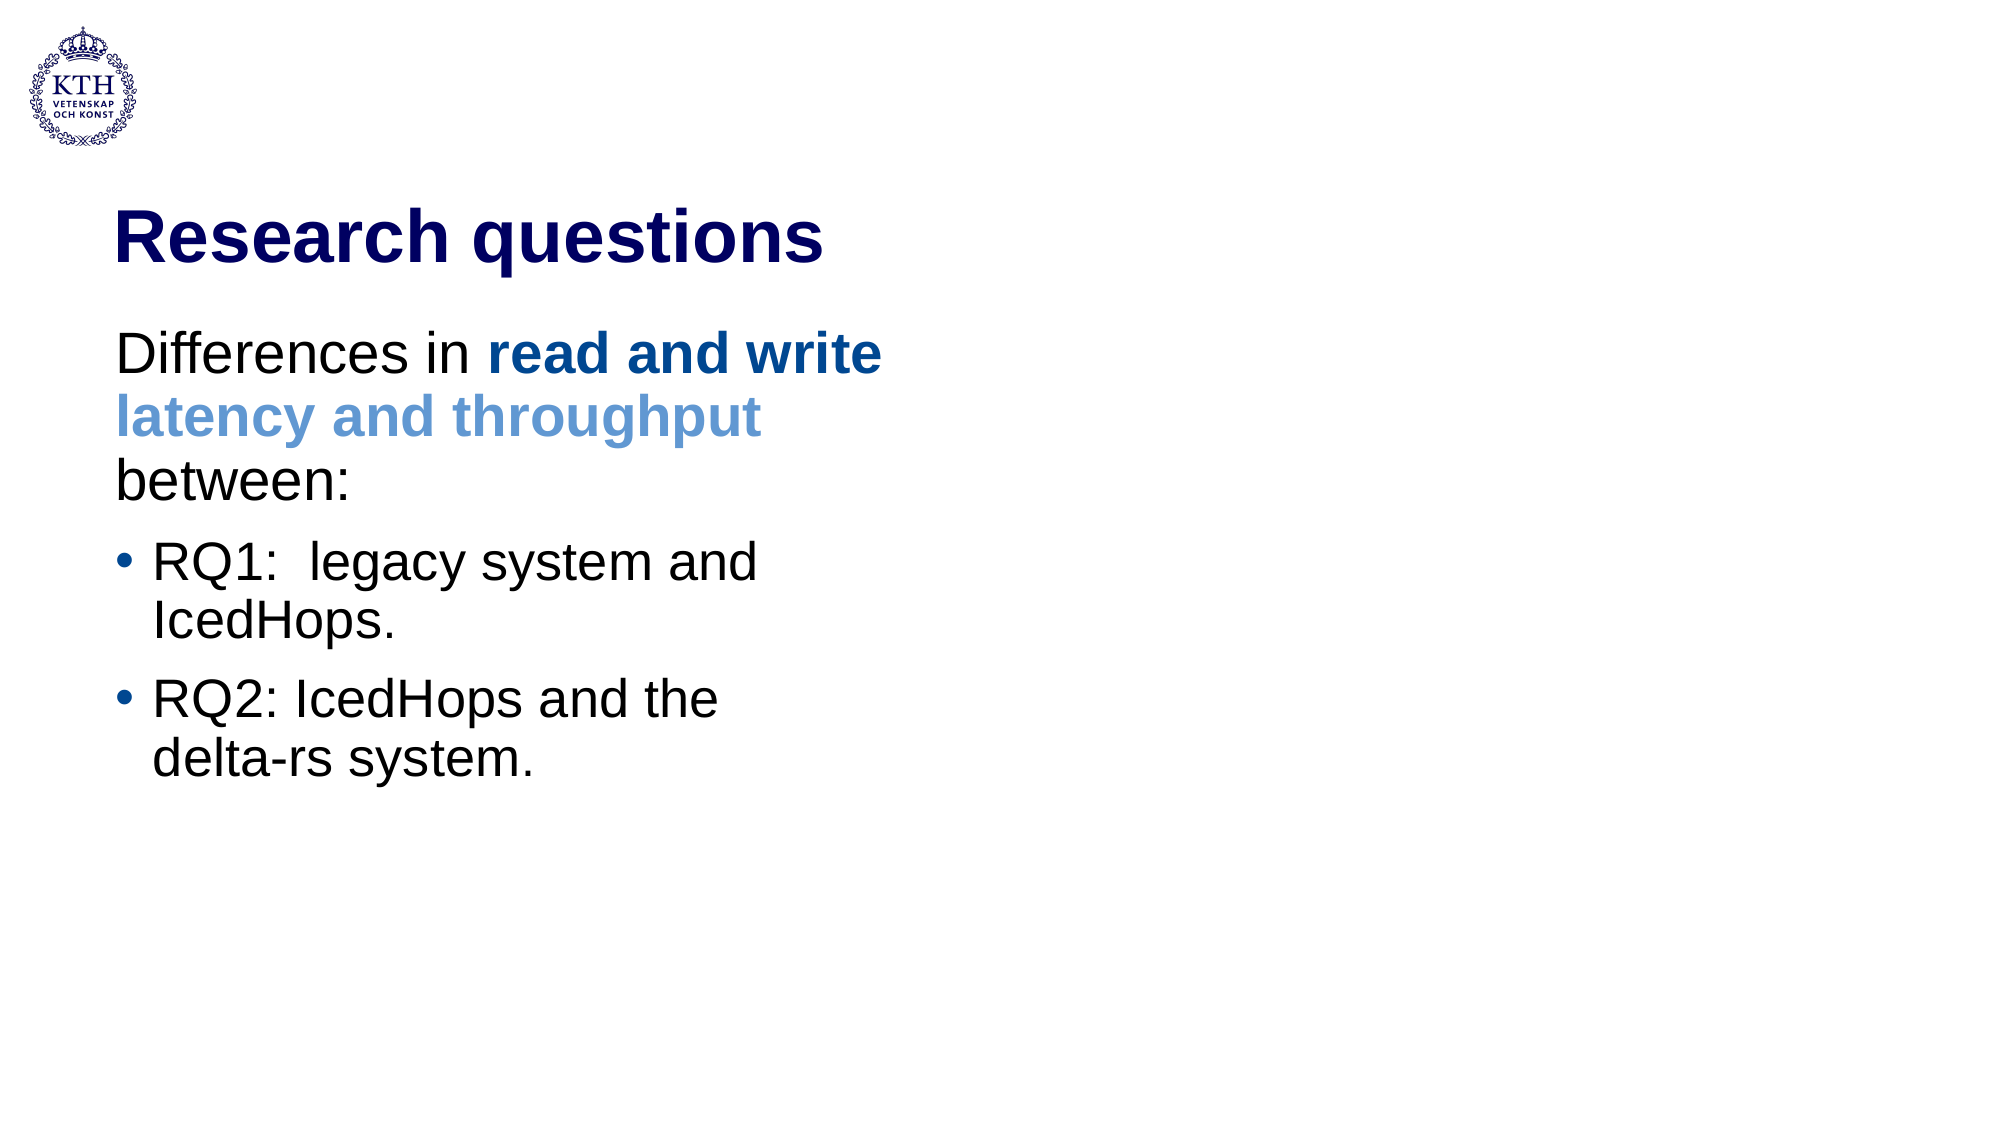

# Research questions
Differences in read and write latency and throughput between:
RQ1:  legacy system and IcedHops.
RQ2: IcedHops and the
delta-rs system.
49